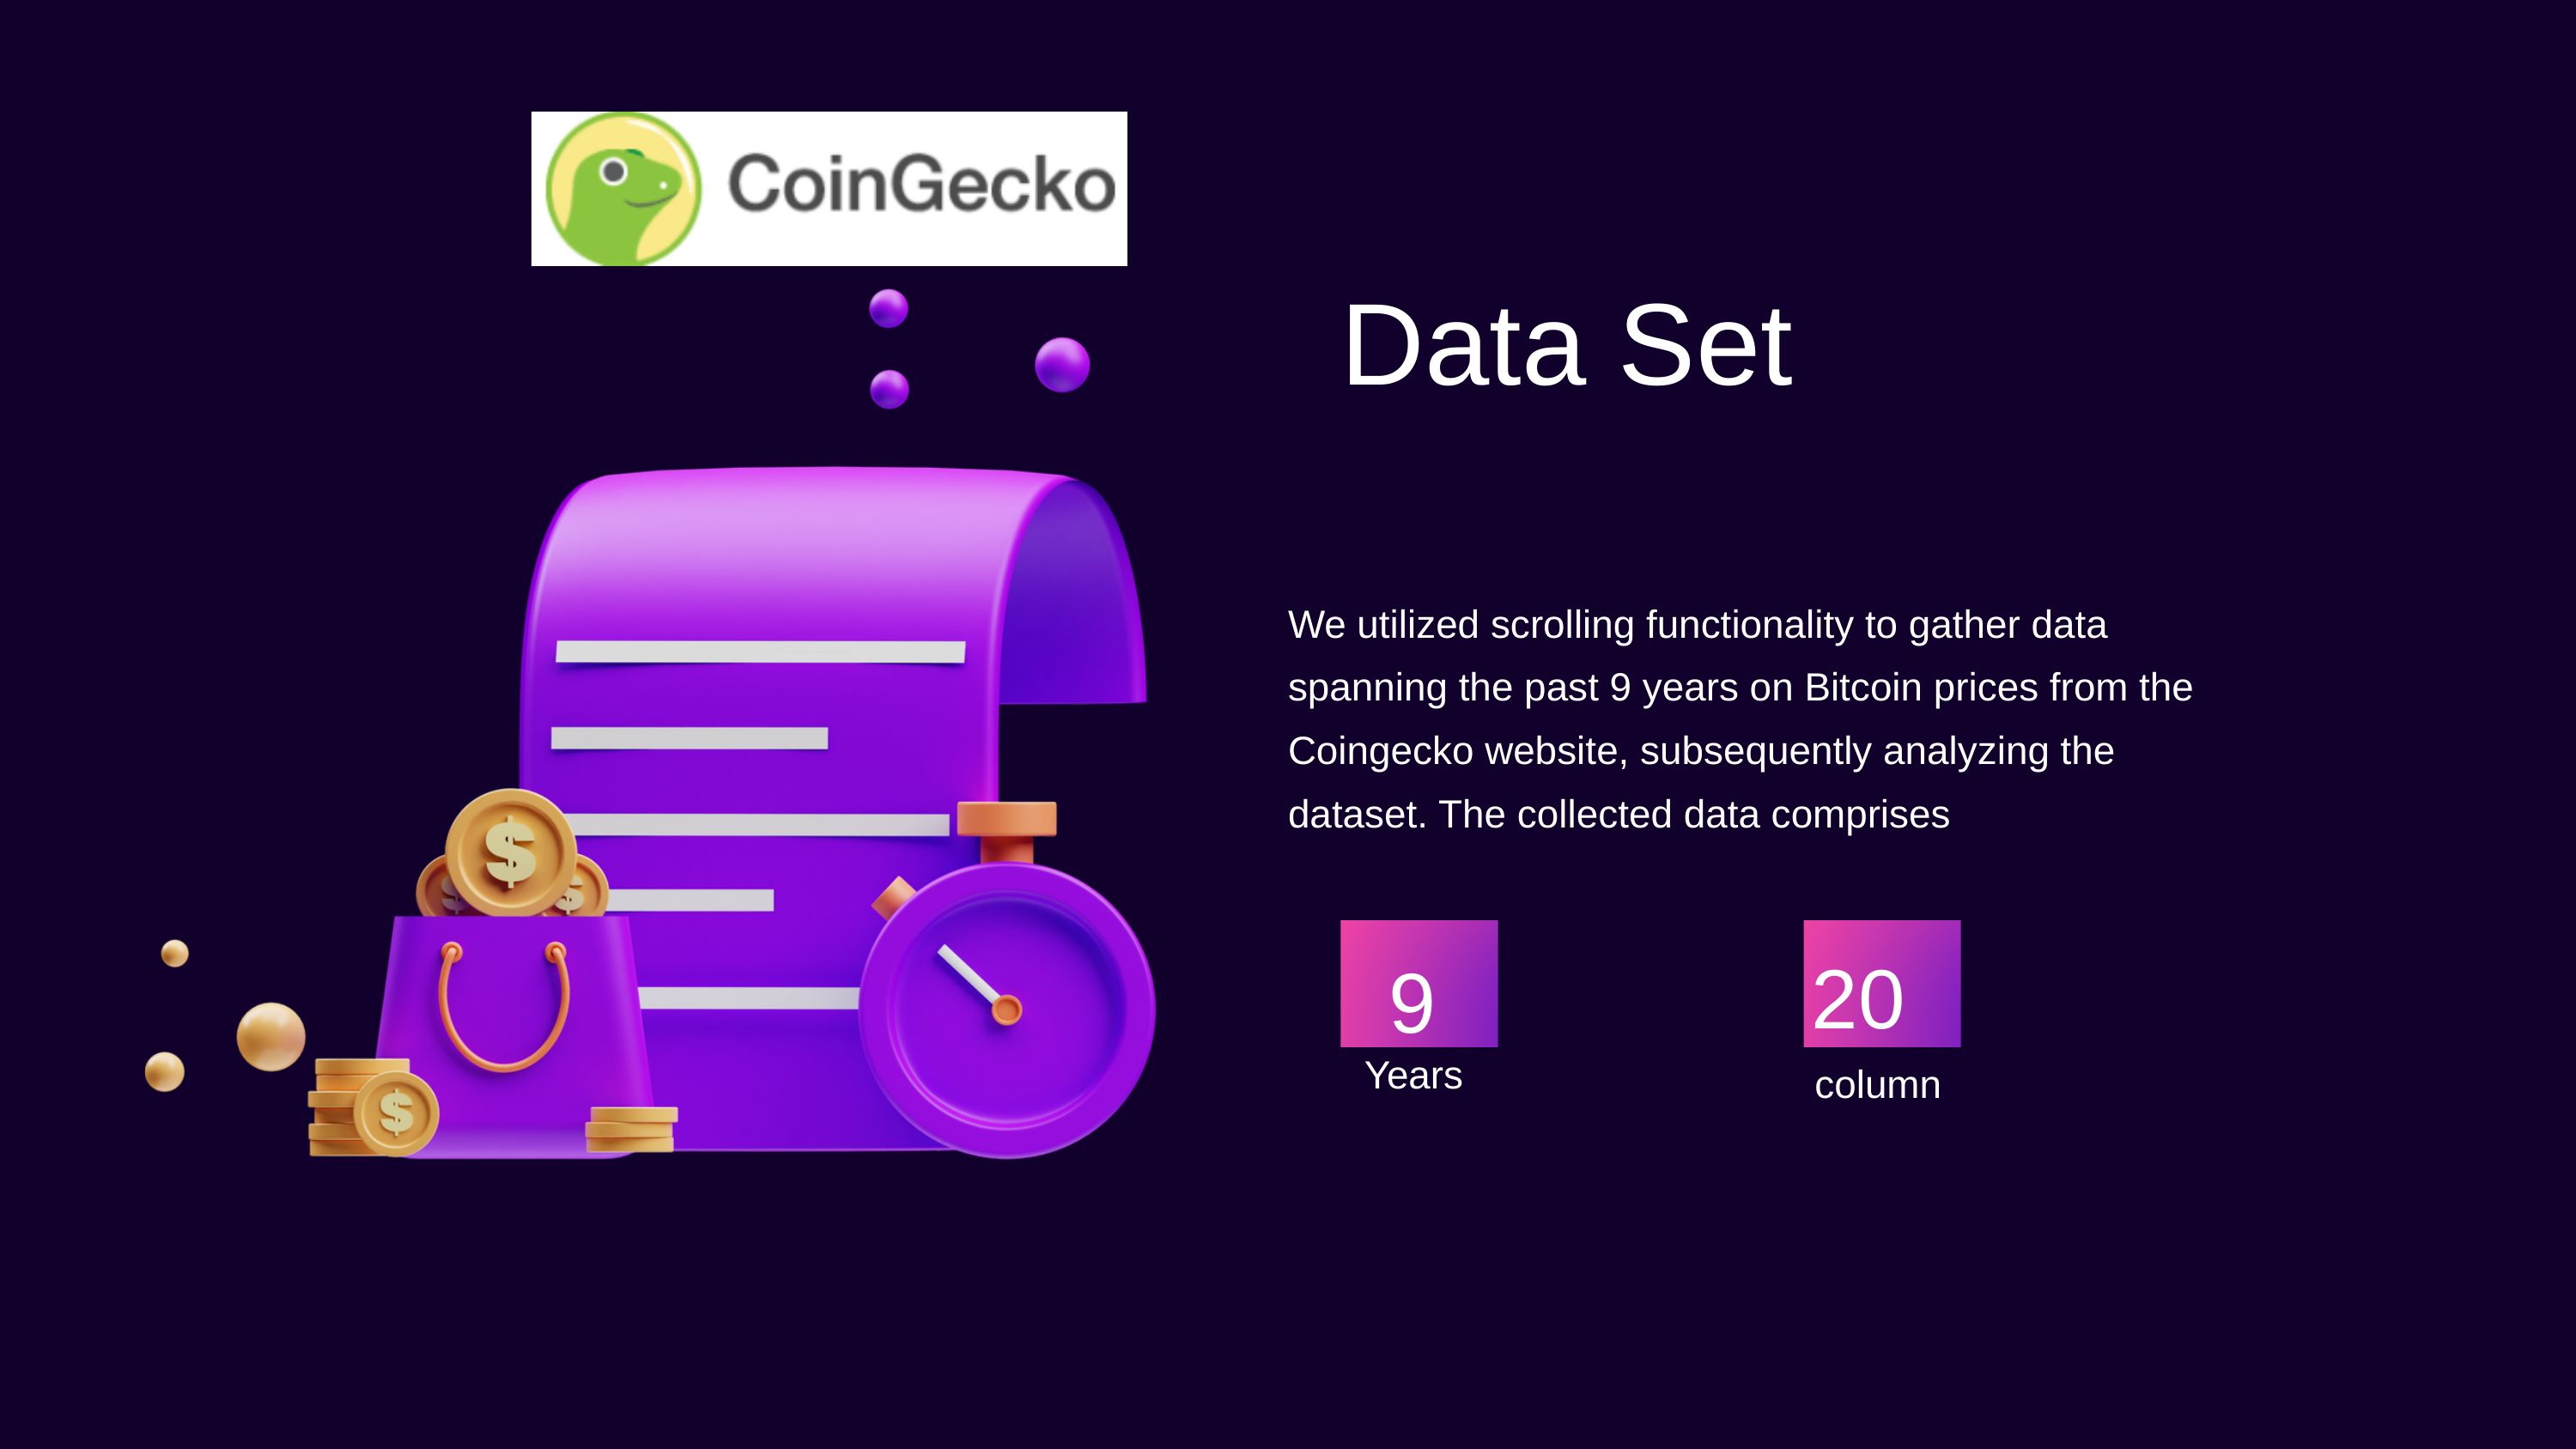

Data Set

We utilized scrolling functionality to gather data spanning the past 9 years on Bitcoin prices from the Coingecko website, subsequently analyzing the dataset. The collected data comprises

20
9
Years
column